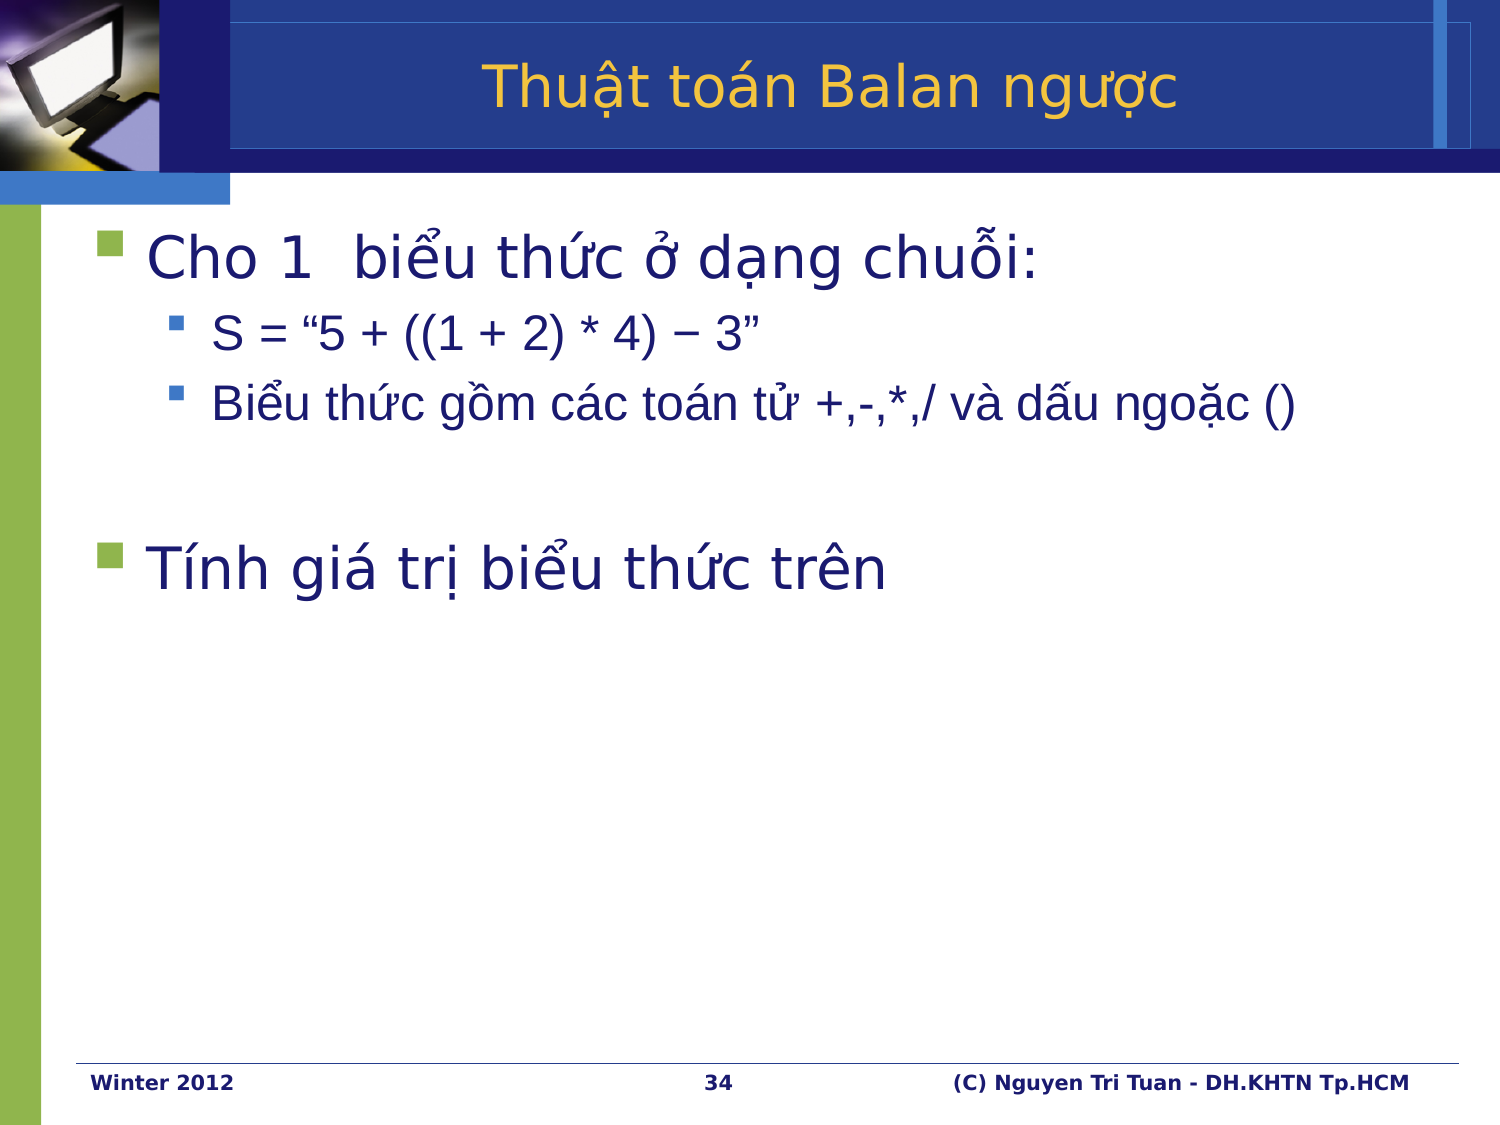

# Thuật toán Balan ngược
Cho 1  biểu thức ở dạng chuỗi:
S = “5 + ((1 + 2) * 4) − 3”
Biểu thức gồm các toán tử +,-,*,/ và dấu ngoặc ()

Tính giá trị biểu thức trên
Winter 2012
34
(C) Nguyen Tri Tuan - DH.KHTN Tp.HCM